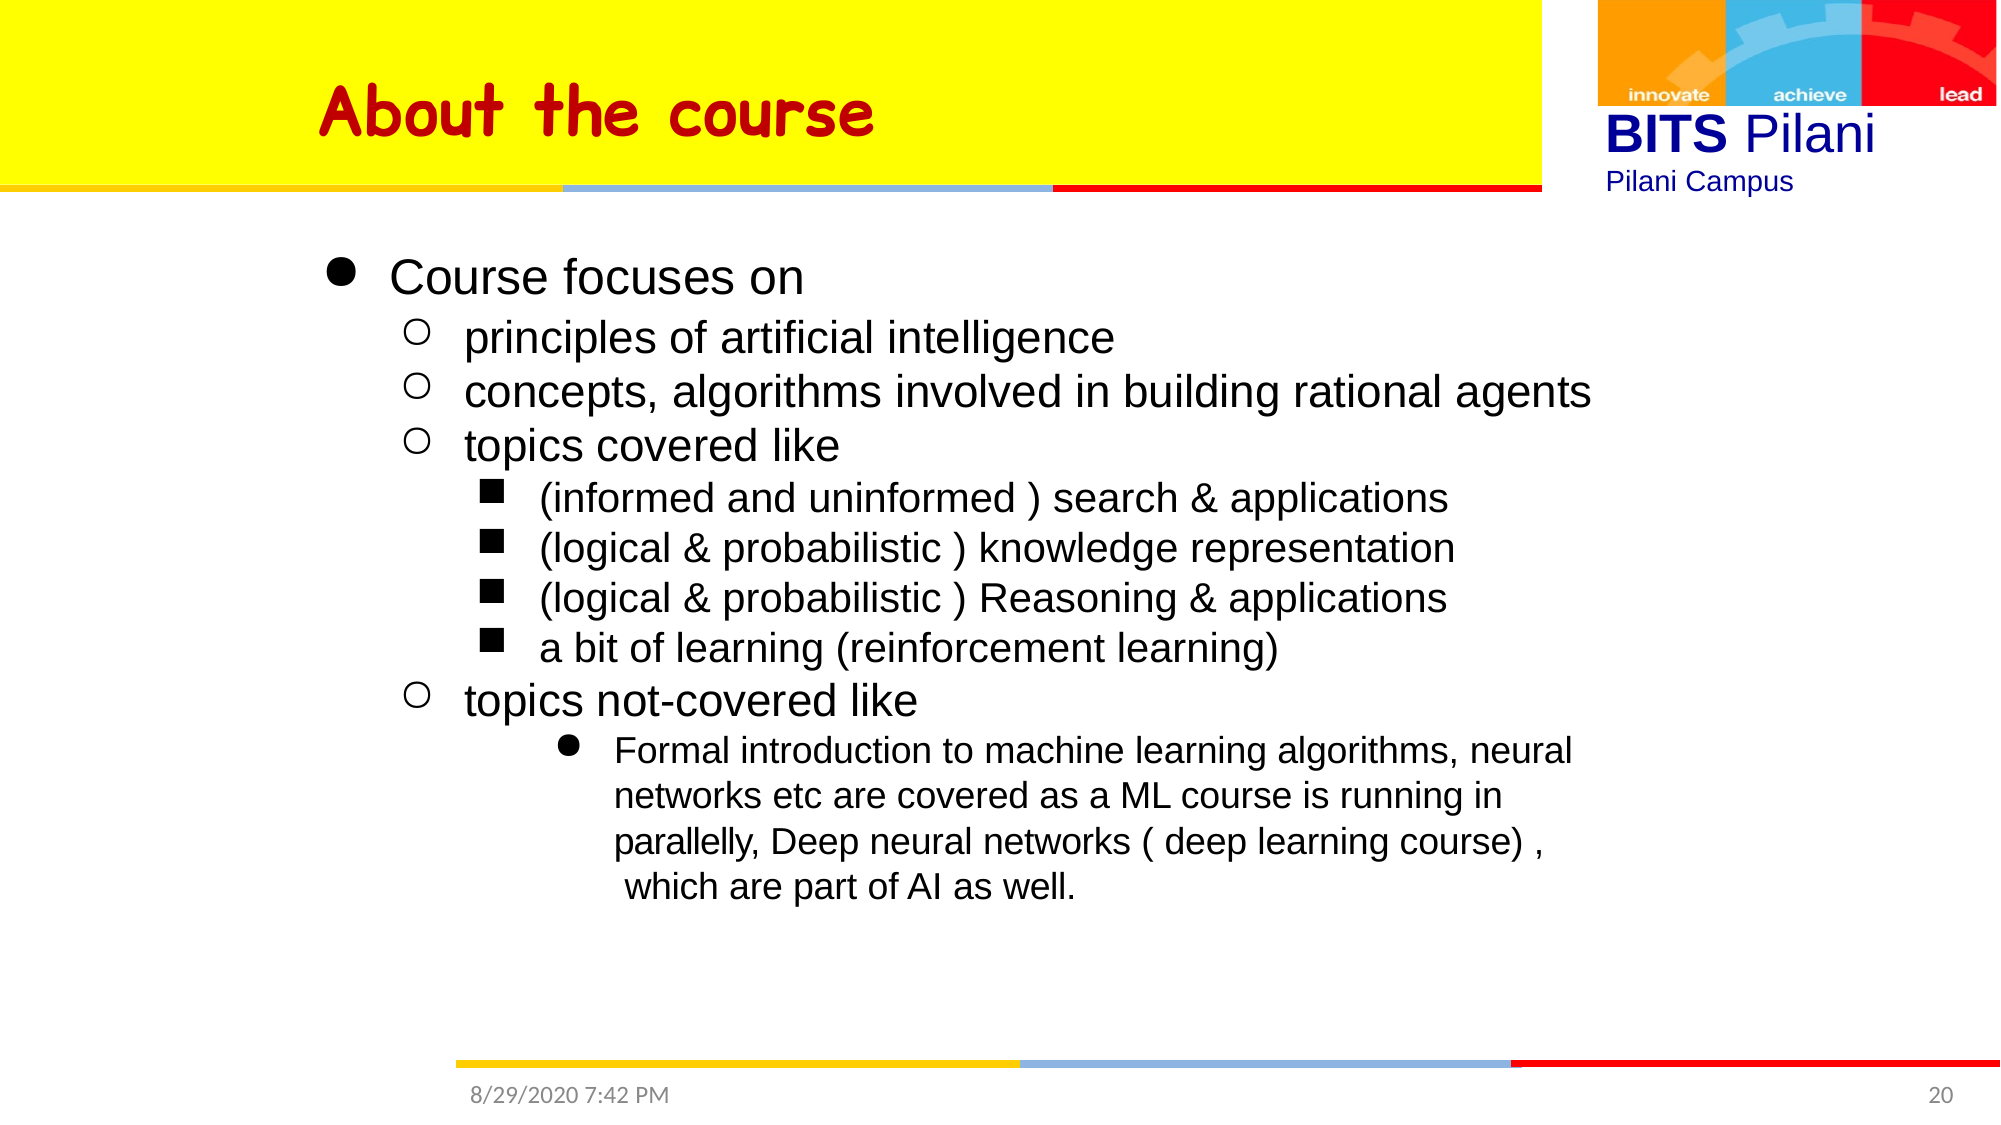

# About the course
BITS Pilani
Pilani Campus

Course focuses on
principles of artificial intelligence
concepts, algorithms involved in building rational agents
topics covered like
(informed and uninformed ) search & applications
(logical & probabilistic ) knowledge representation
(logical & probabilistic ) Reasoning & applications
a bit of learning (reinforcement learning)
topics not-covered like
Formal introduction to machine learning algorithms, neural
networks etc are covered as a ML course is running in  parallelly, Deep neural networks ( deep learning course) ,  which are part of AI as well.

8/29/2020 7:42 PM
20